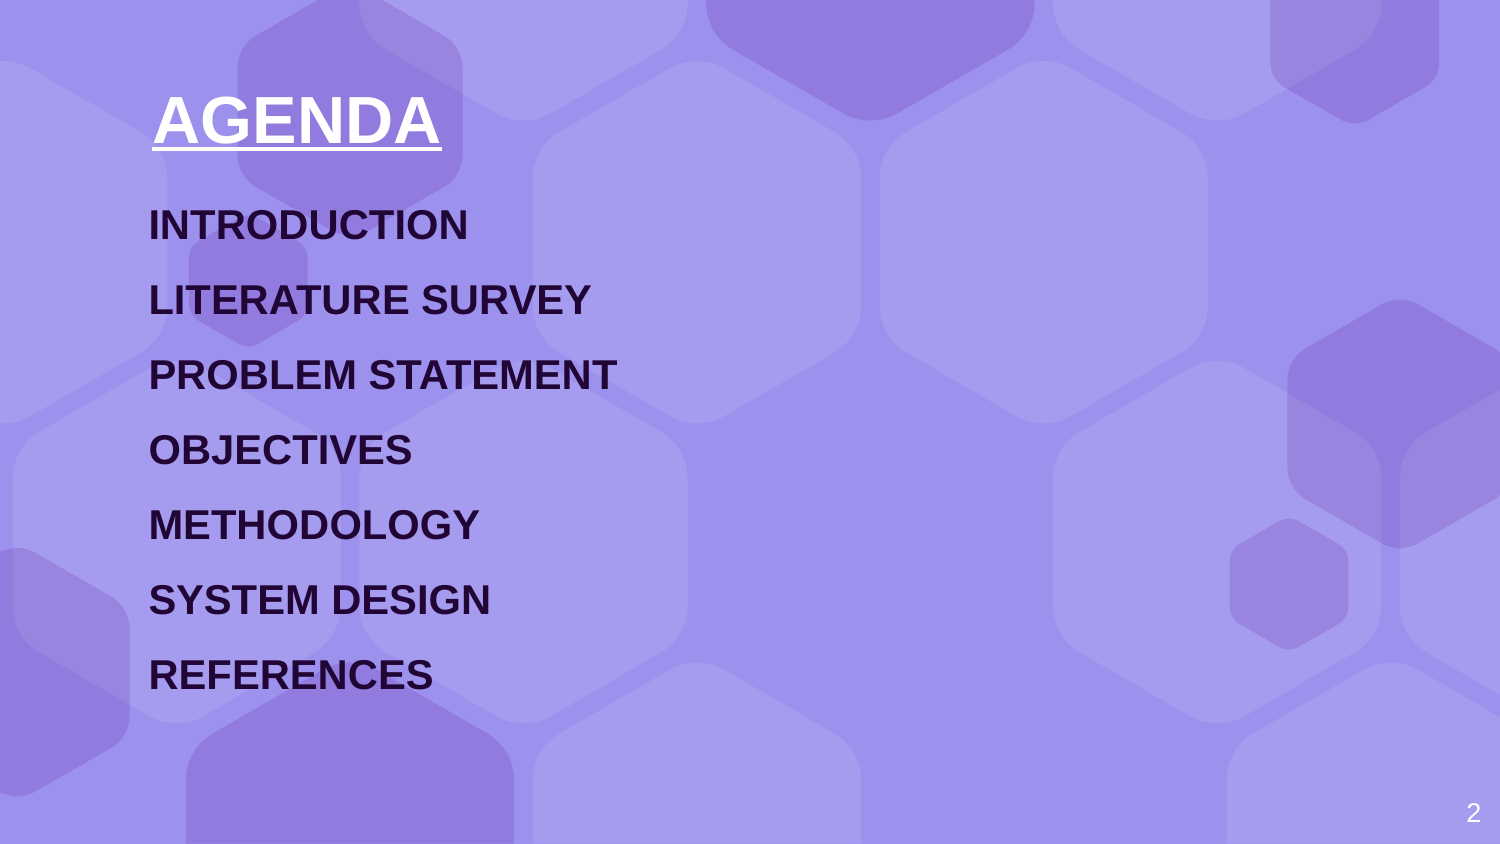

AGENDA
INTRODUCTION
LITERATURE SURVEY
PROBLEM STATEMENT
OBJECTIVES
METHODOLOGY
SYSTEM DESIGN
REFERENCES
2